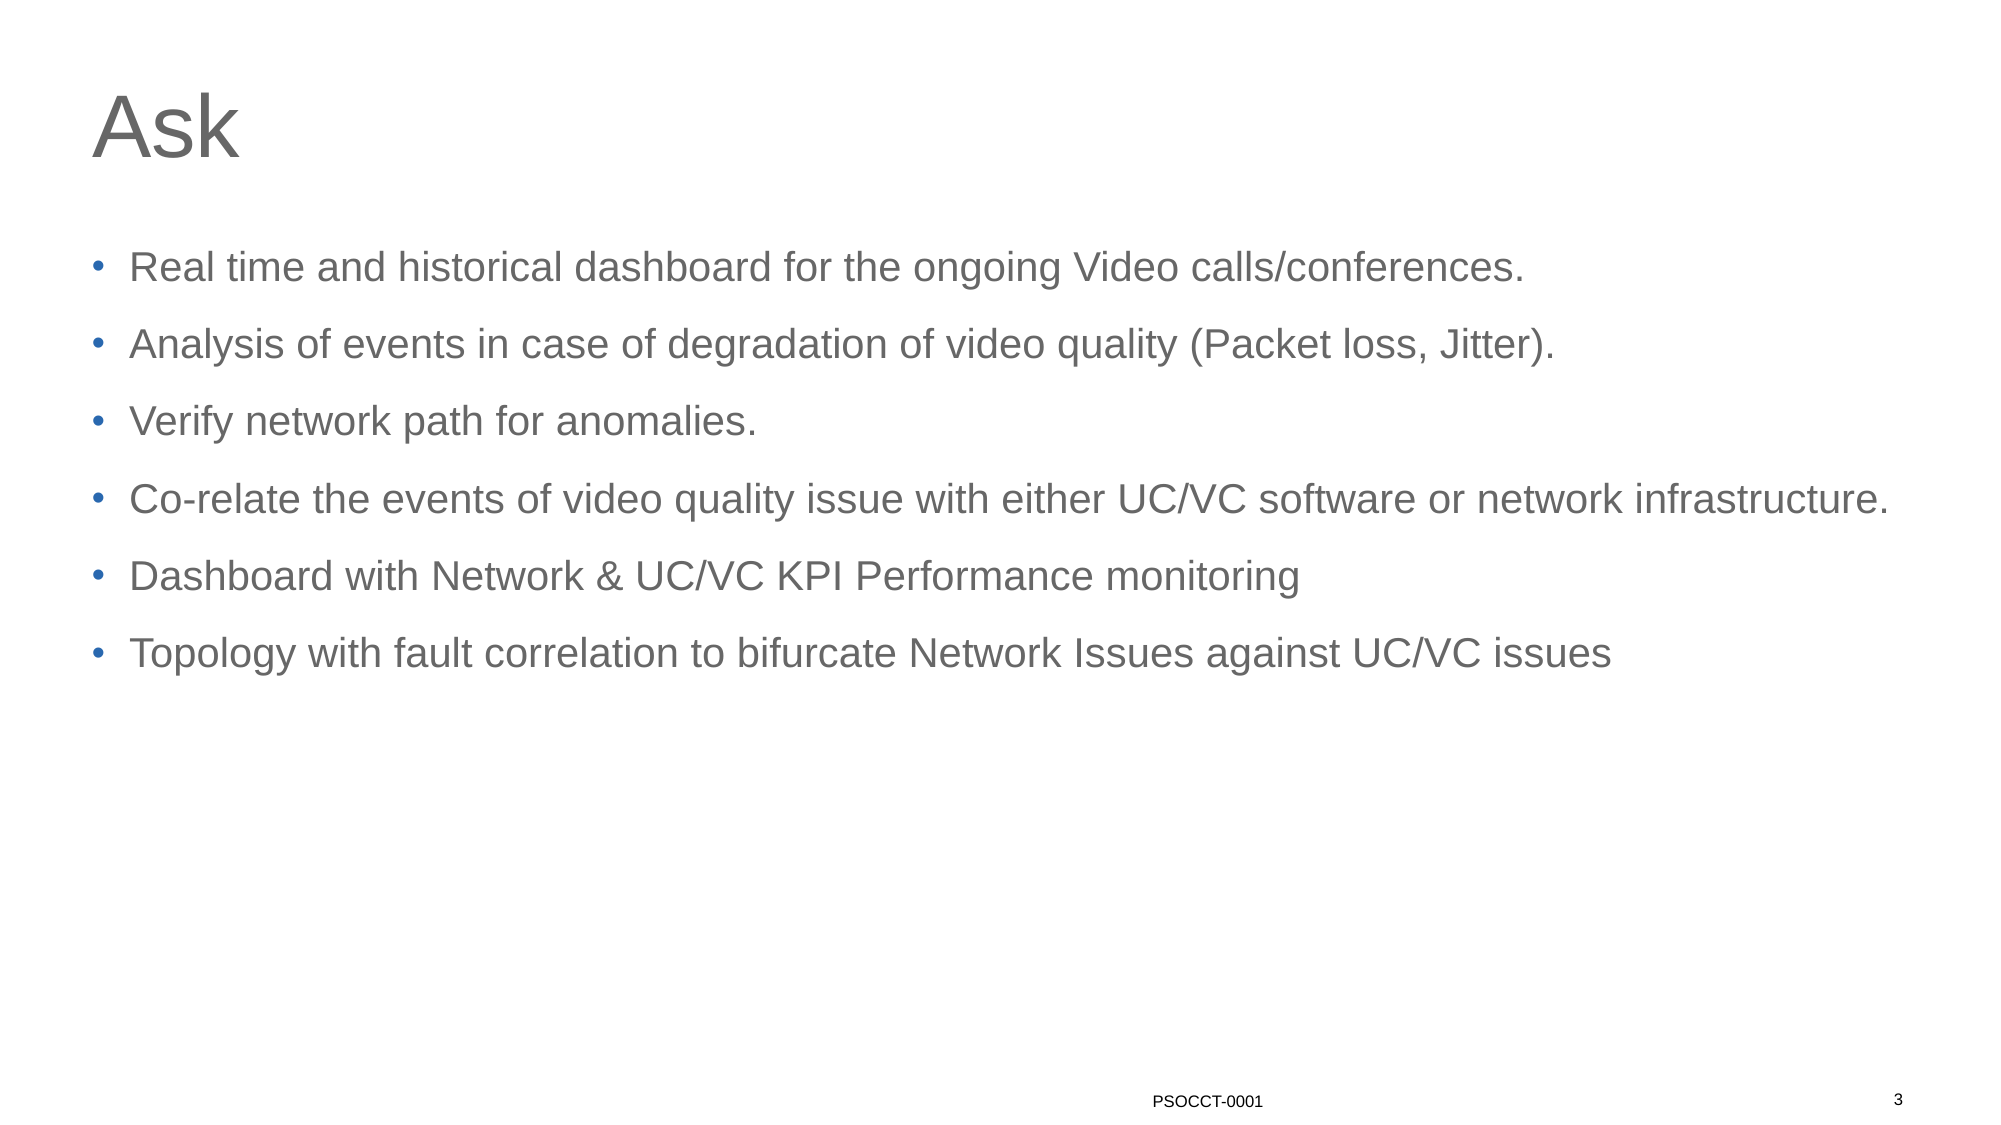

# Ask
Real time and historical dashboard for the ongoing Video calls/conferences.
Analysis of events in case of degradation of video quality (Packet loss, Jitter).
Verify network path for anomalies.
Co-relate the events of video quality issue with either UC/VC software or network infrastructure.
Dashboard with Network & UC/VC KPI Performance monitoring
Topology with fault correlation to bifurcate Network Issues against UC/VC issues
3
PSOCCT-0001